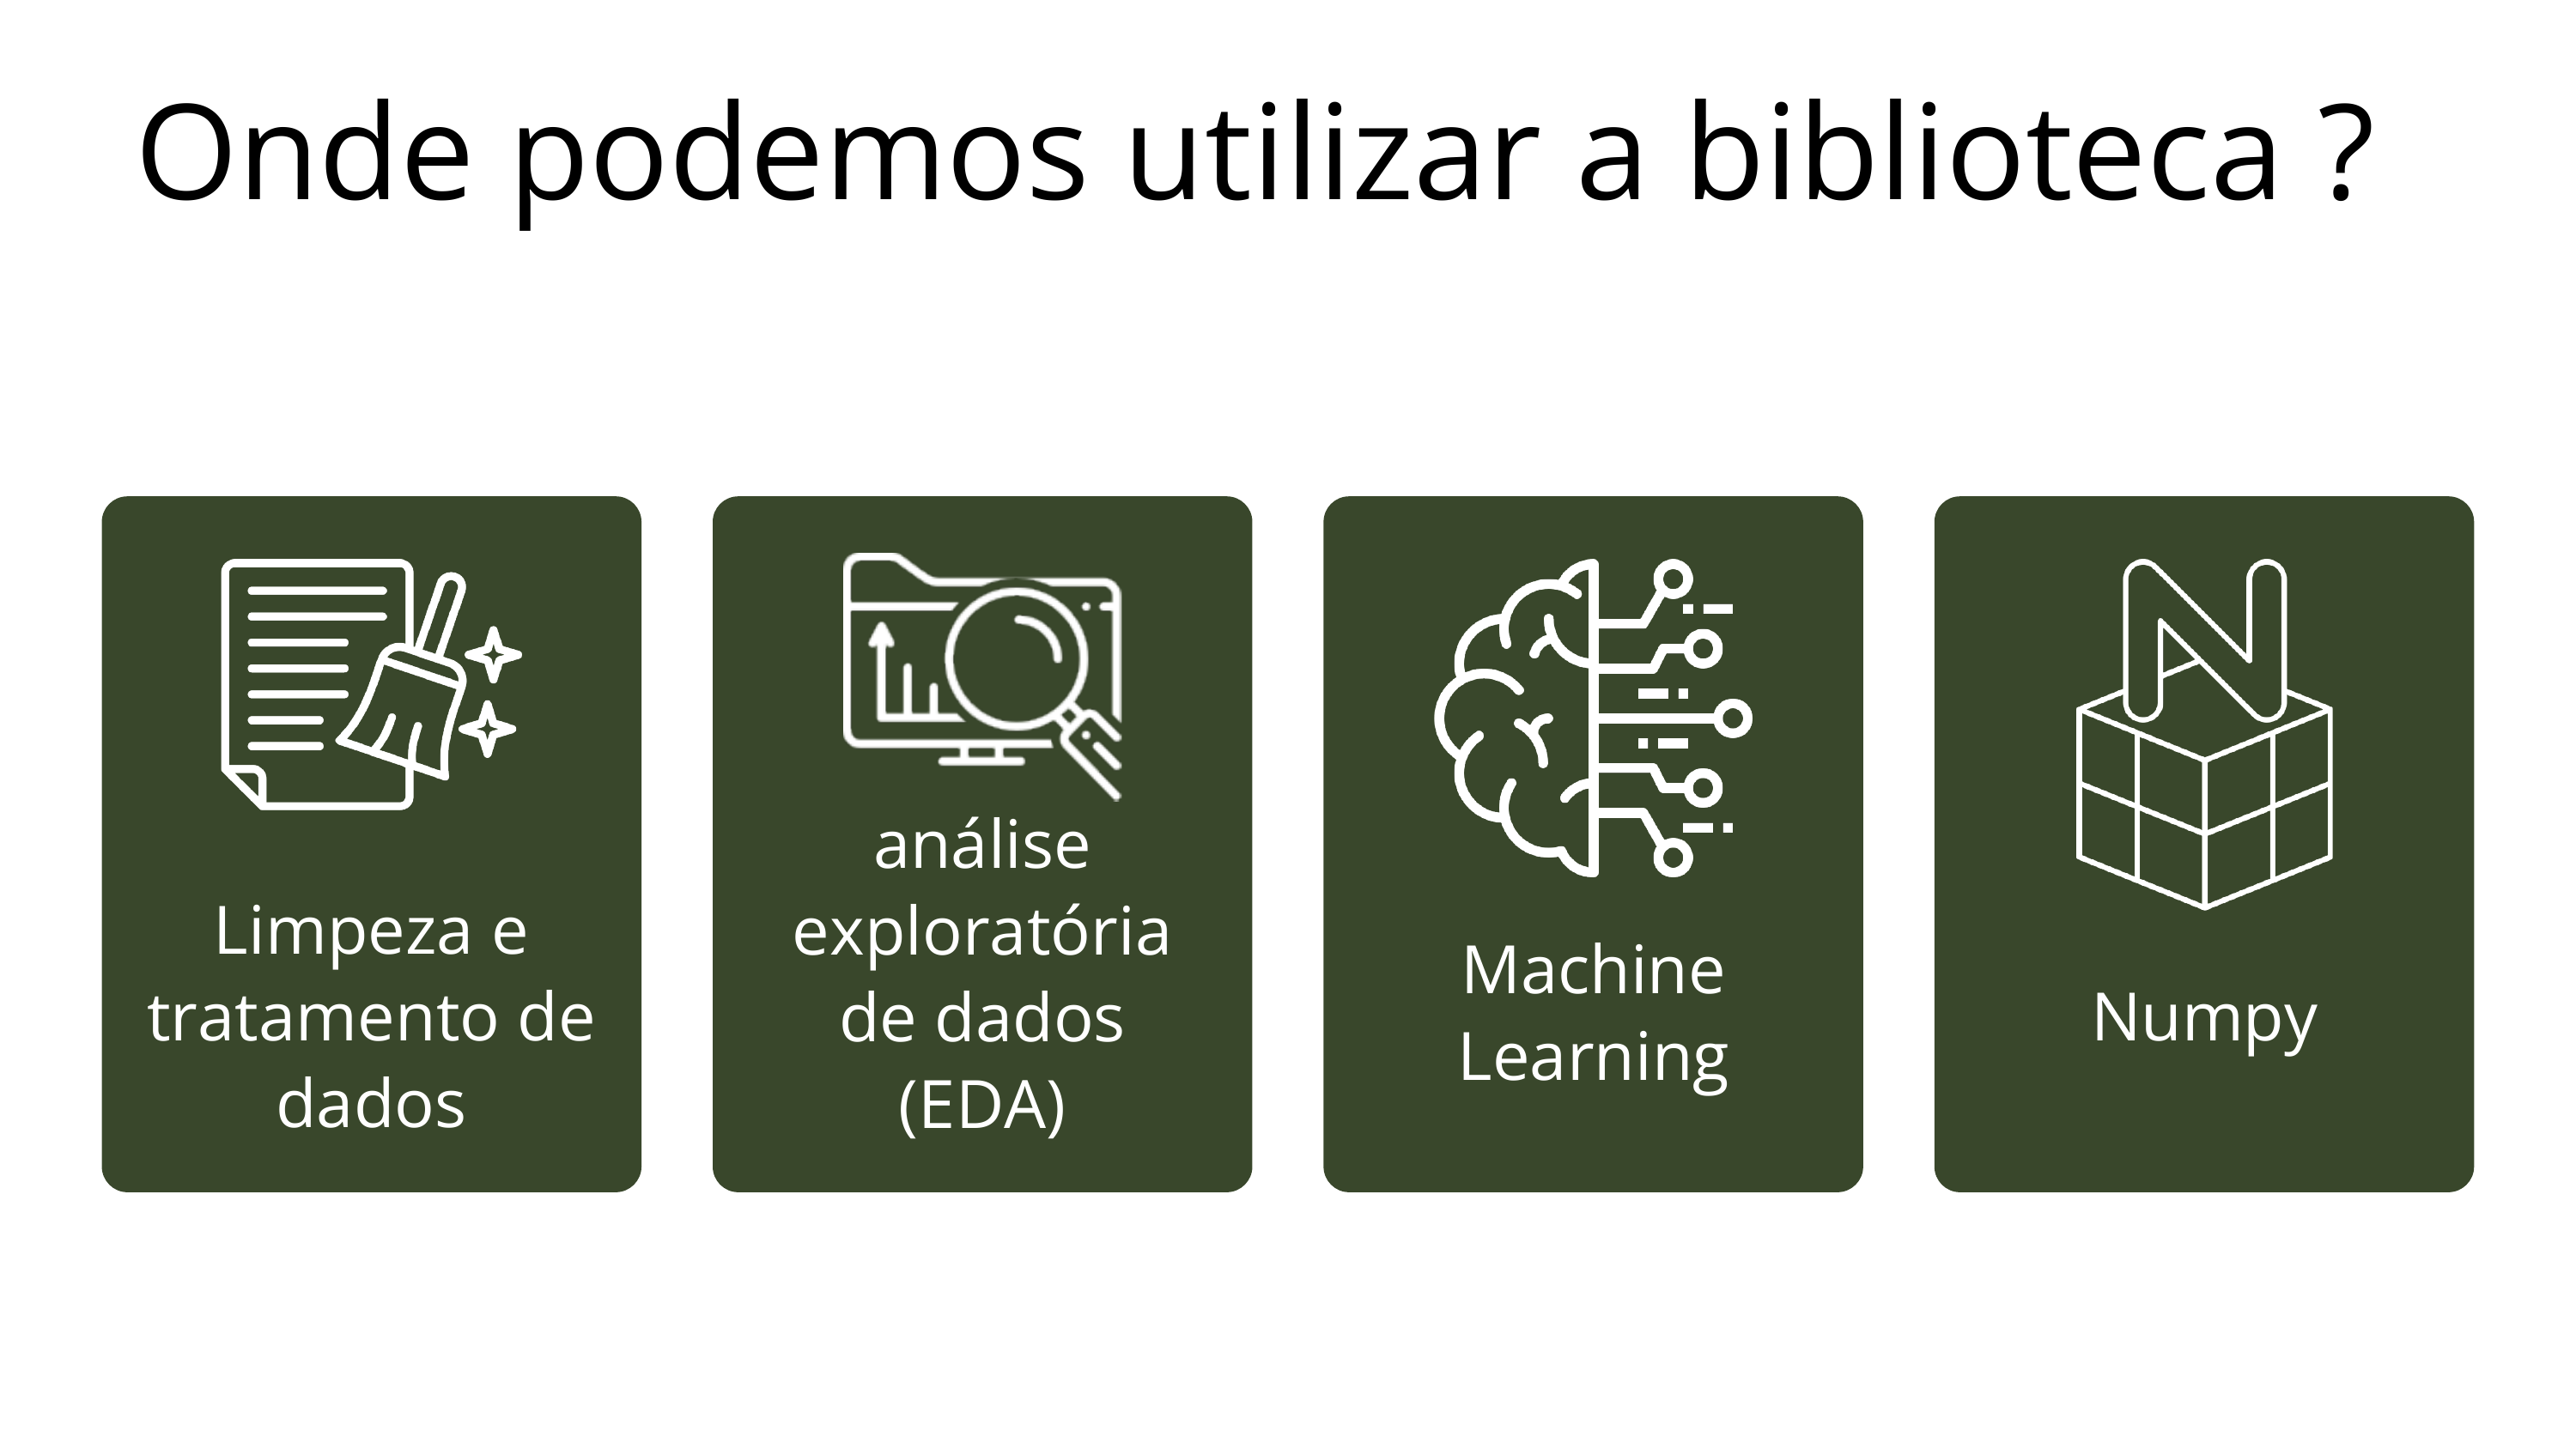

Onde podemos utilizar a biblioteca ?

análise exploratória de dados (EDA)
Limpeza e tratamento de dados
Machine Learning
Numpy